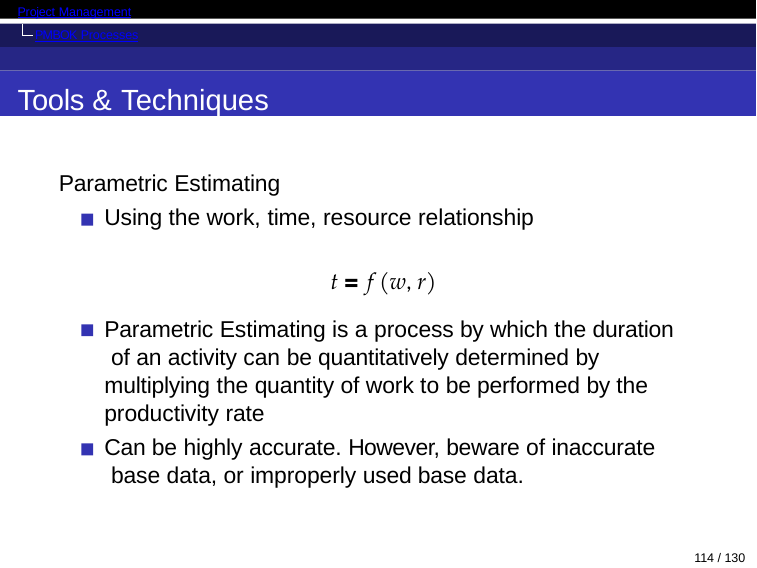

Project Management

PMBOK Processes

Tools & Techniques
Parametric Estimating
Using the work, time, resource relationship

t = f (w, r)
Parametric Estimating is a process by which the duration  of an activity can be quantitatively determined by  multiplying the quantity of work to be performed by the  productivity rate
Can be highly accurate. However, beware of inaccurate  base data, or improperly used base data.

114 / 130